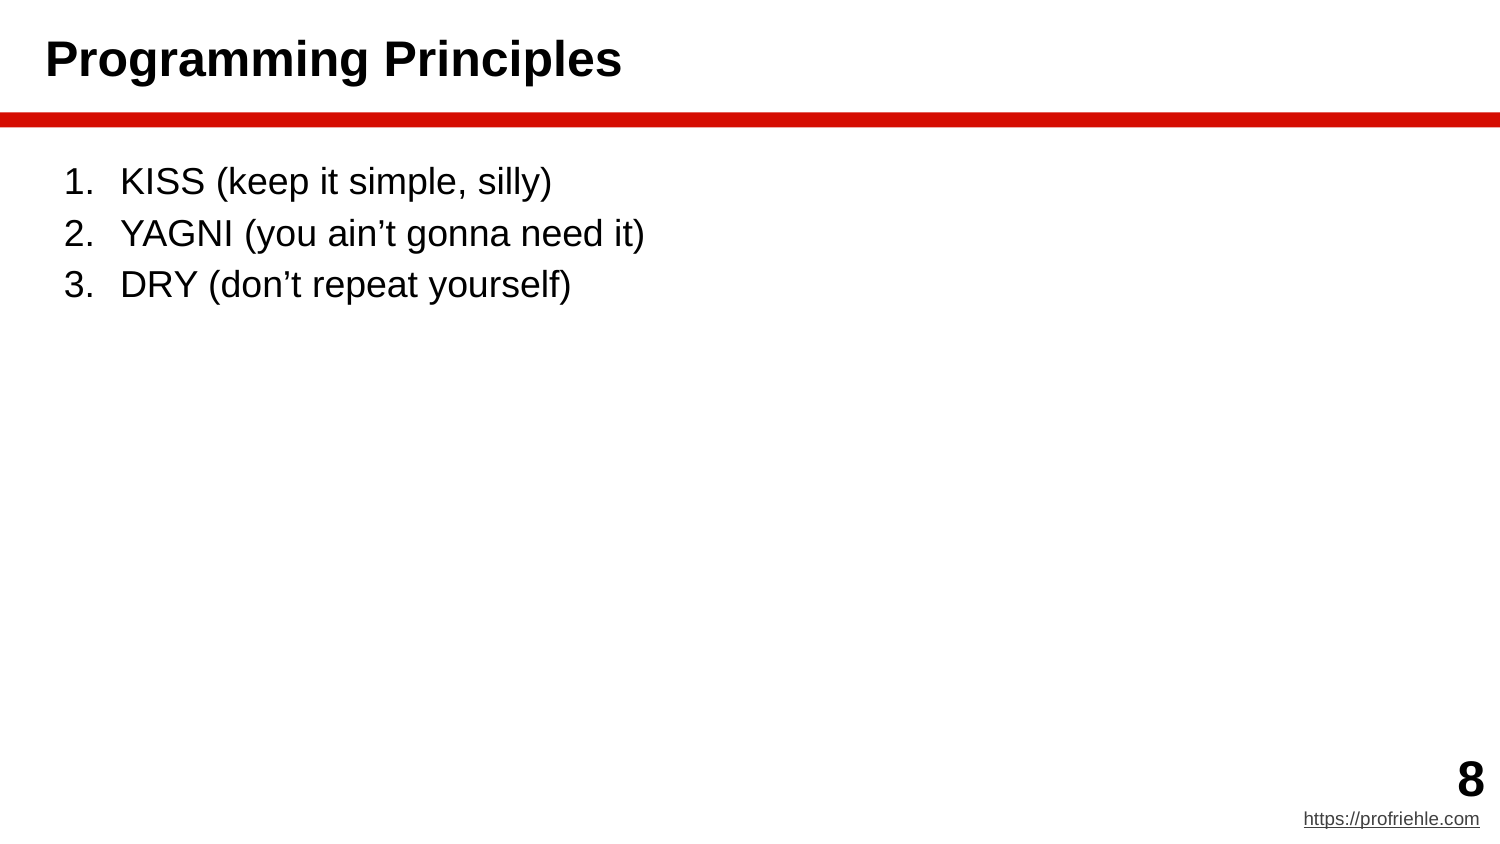

# Programming Principles
KISS (keep it simple, silly)
YAGNI (you ain’t gonna need it)
DRY (don’t repeat yourself)
8
https://profriehle.com